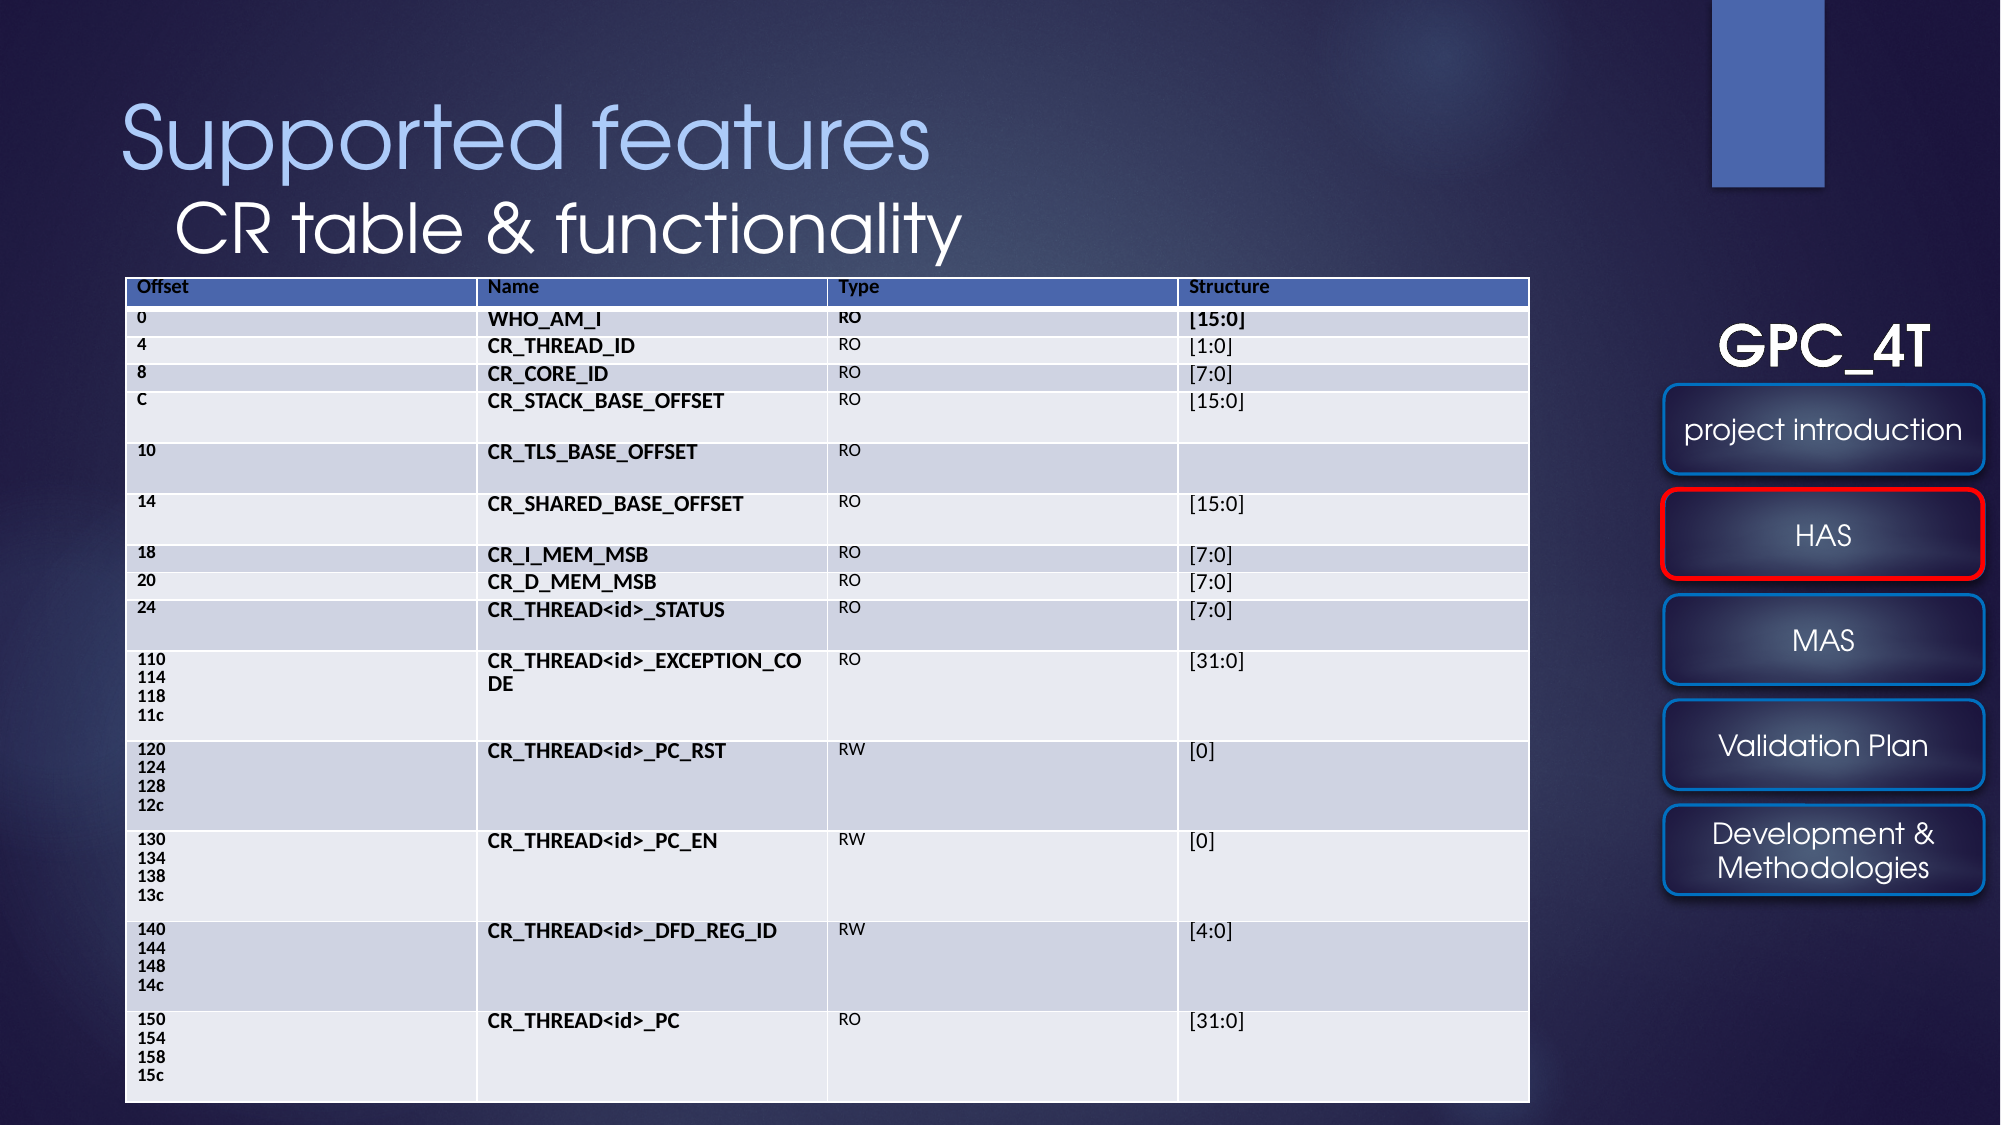

# Supported features
CR table & functionality

| Offset | Name | Type | Structure |
| --- | --- | --- | --- |
| 0 | WHO\_AM\_I | RO | [15:0] |
| 4 | CR\_THREAD\_ID | RO | [1:0] |
| 8 | CR\_CORE\_ID | RO | [7:0] |
| C | CR\_STACK\_BASE\_OFFSET | RO | [15:0] |
| 10 | CR\_TLS\_BASE\_OFFSET | RO |  |
| 14 | CR\_SHARED\_BASE\_OFFSET | RO | [15:0] |
| 18 | CR\_I\_MEM\_MSB | RO | [7:0] |
| 20 | CR\_D\_MEM\_MSB | RO | [7:0] |
| 24 | CR\_THREAD<id>\_STATUS | RO | [7:0] |
| 110 114 118 11c | CR\_THREAD<id>\_EXCEPTION\_CODE | RO | [31:0] |
| 120 124 128 12c | CR\_THREAD<id>\_PC\_RST | RW | [0] |
| 130 134 138 13c | CR\_THREAD<id>\_PC\_EN | RW | [0] |
| 140 144 148 14c | CR\_THREAD<id>\_DFD\_REG\_ID | RW | [4:0] |
| 150 154 158 15c | CR\_THREAD<id>\_PC | RO | [31:0] |